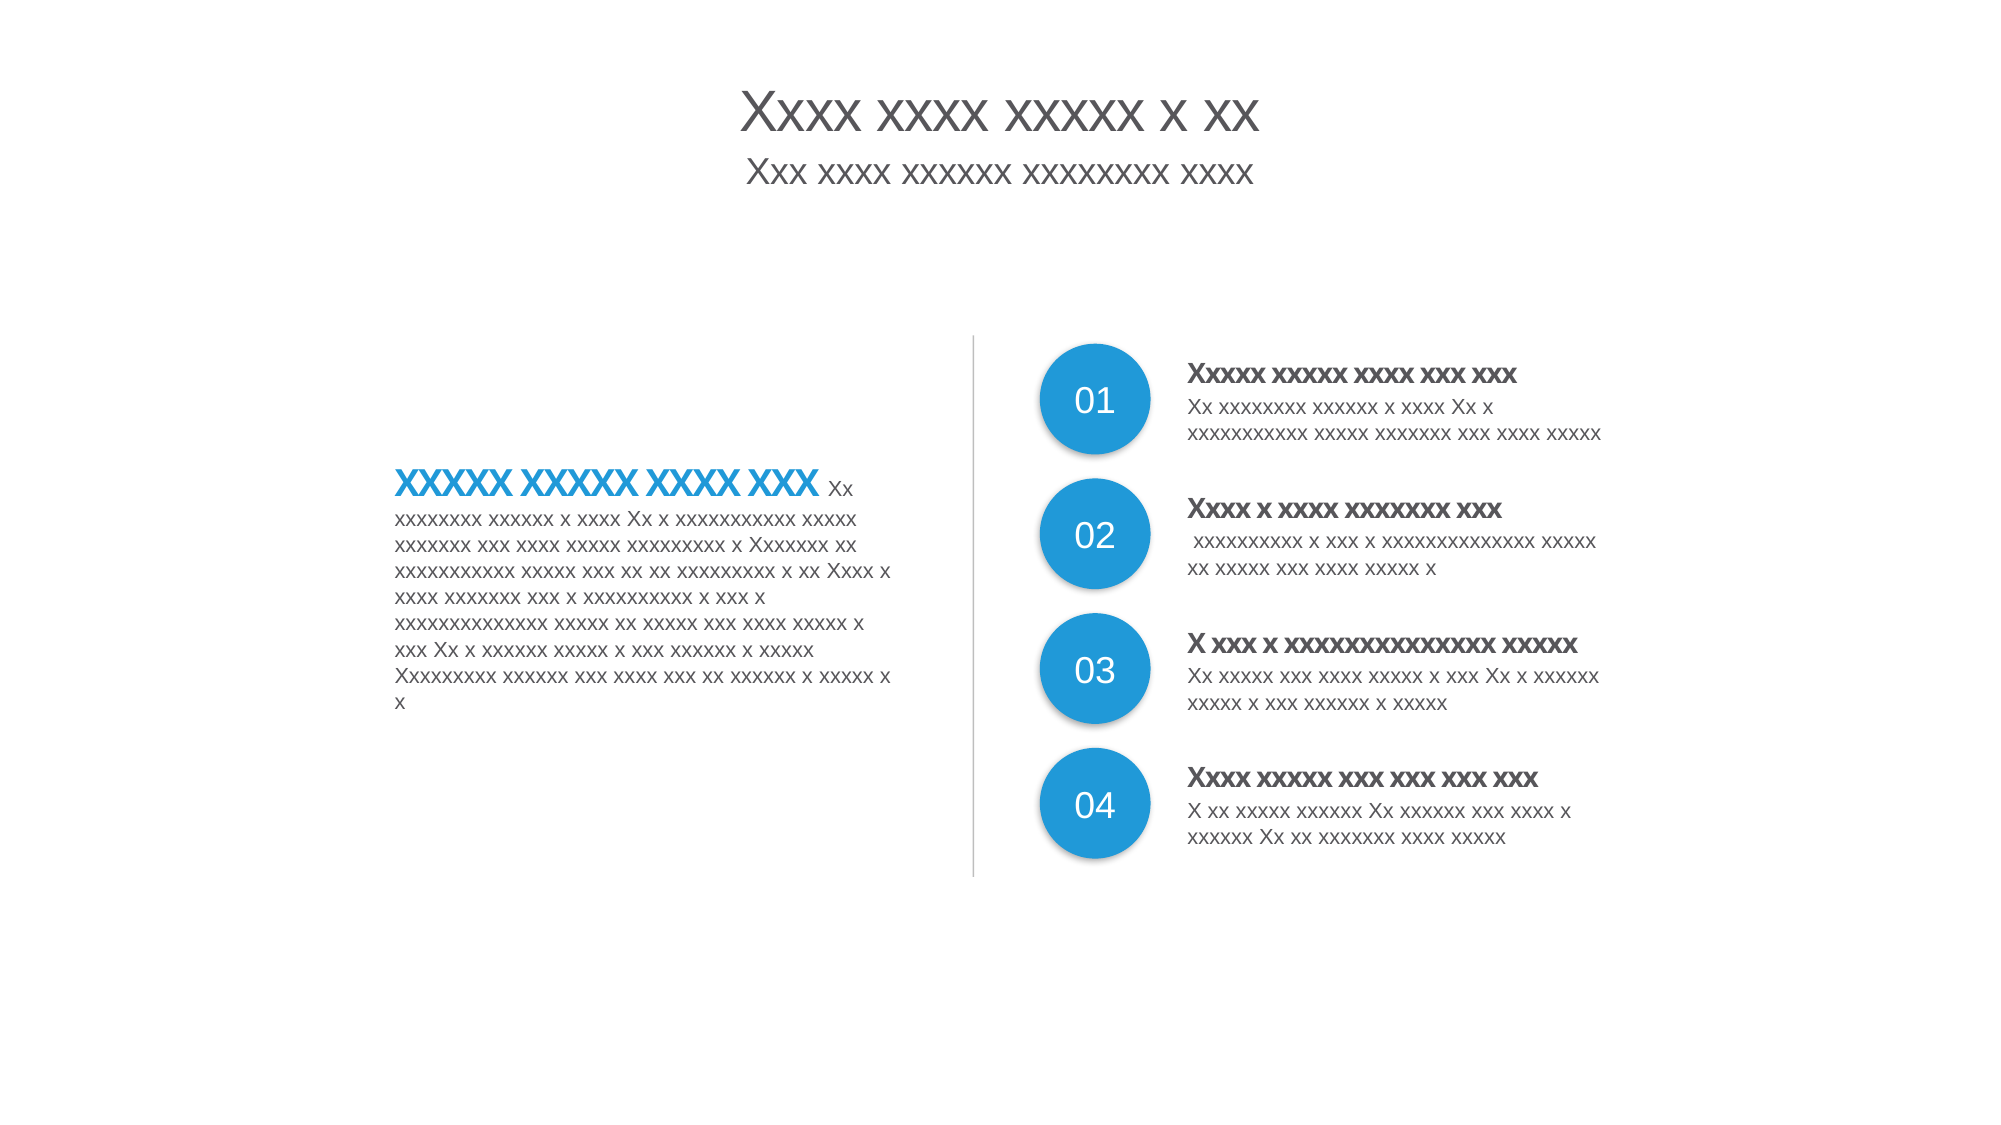

# Xxxx xxxx xxxxx x xx
Xxx xxxx xxxxxx xxxxxxxx xxxx
01
Xxxxx xxxxx xxxx xxx xxx
Xx xxxxxxxx xxxxxx x xxxx Xx x xxxxxxxxxxx xxxxx xxxxxxx xxx xxxx xxxxx
Xxxxx xxxxx xxxx xxx Xx xxxxxxxx xxxxxx x xxxx Xx x xxxxxxxxxxx xxxxx xxxxxxx xxx xxxx xxxxx xxxxxxxxx x Xxxxxxx xx xxxxxxxxxxx xxxxx xxx xx xx xxxxxxxxx x xx Xxxx x xxxx xxxxxxx xxx x xxxxxxxxxx x xxx x xxxxxxxxxxxxxx xxxxx xx xxxxx xxx xxxx xxxxx x xxx Xx x xxxxxx xxxxx x xxx xxxxxx x xxxxx Xxxxxxxxx xxxxxx xxx xxxx xxx xx xxxxxx x xxxxx x x
02
Xxxx x xxxx xxxxxxx xxx
 xxxxxxxxxx x xxx x xxxxxxxxxxxxxx xxxxx xx xxxxx xxx xxxx xxxxx x
03
X xxx x xxxxxxxxxxxxxx xxxxx
Xx xxxxx xxx xxxx xxxxx x xxx Xx x xxxxxx xxxxx x xxx xxxxxx x xxxxx
04
Xxxx xxxxx xxx xxx xxx xxx
X xx xxxxx xxxxxx Xx xxxxxx xxx xxxx x xxxxxx Xx xx xxxxxxx xxxx xxxxx